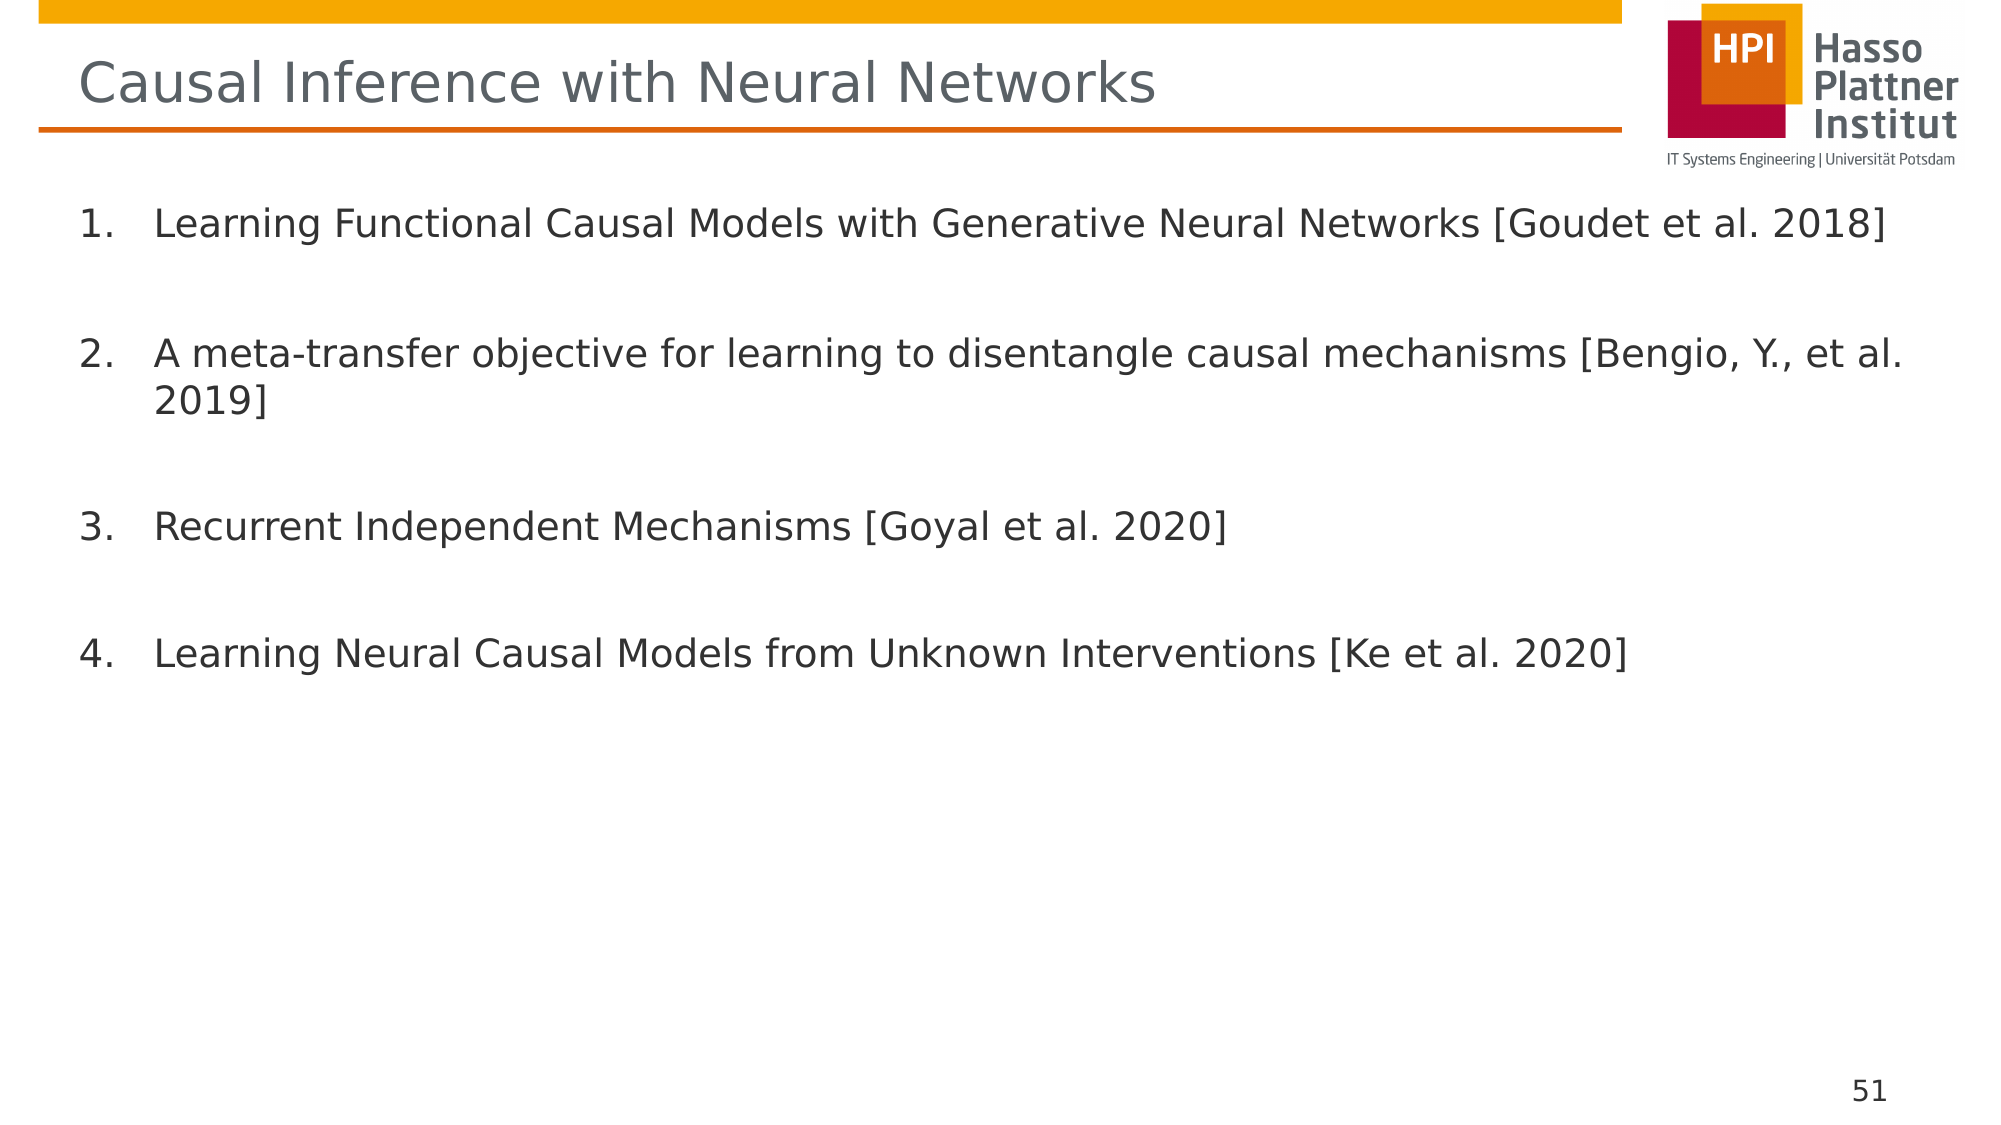

# Causal Inference with Neural Networks
Learning Functional Causal Models with Generative Neural Networks [Goudet et al. 2018]

A meta-transfer objective for learning to disentangle causal mechanisms [Bengio, Y., et al. 2019]

Recurrent Independent Mechanisms [Goyal et al. 2020]

Learning Neural Causal Models from Unknown Interventions [Ke et al. 2020]

51